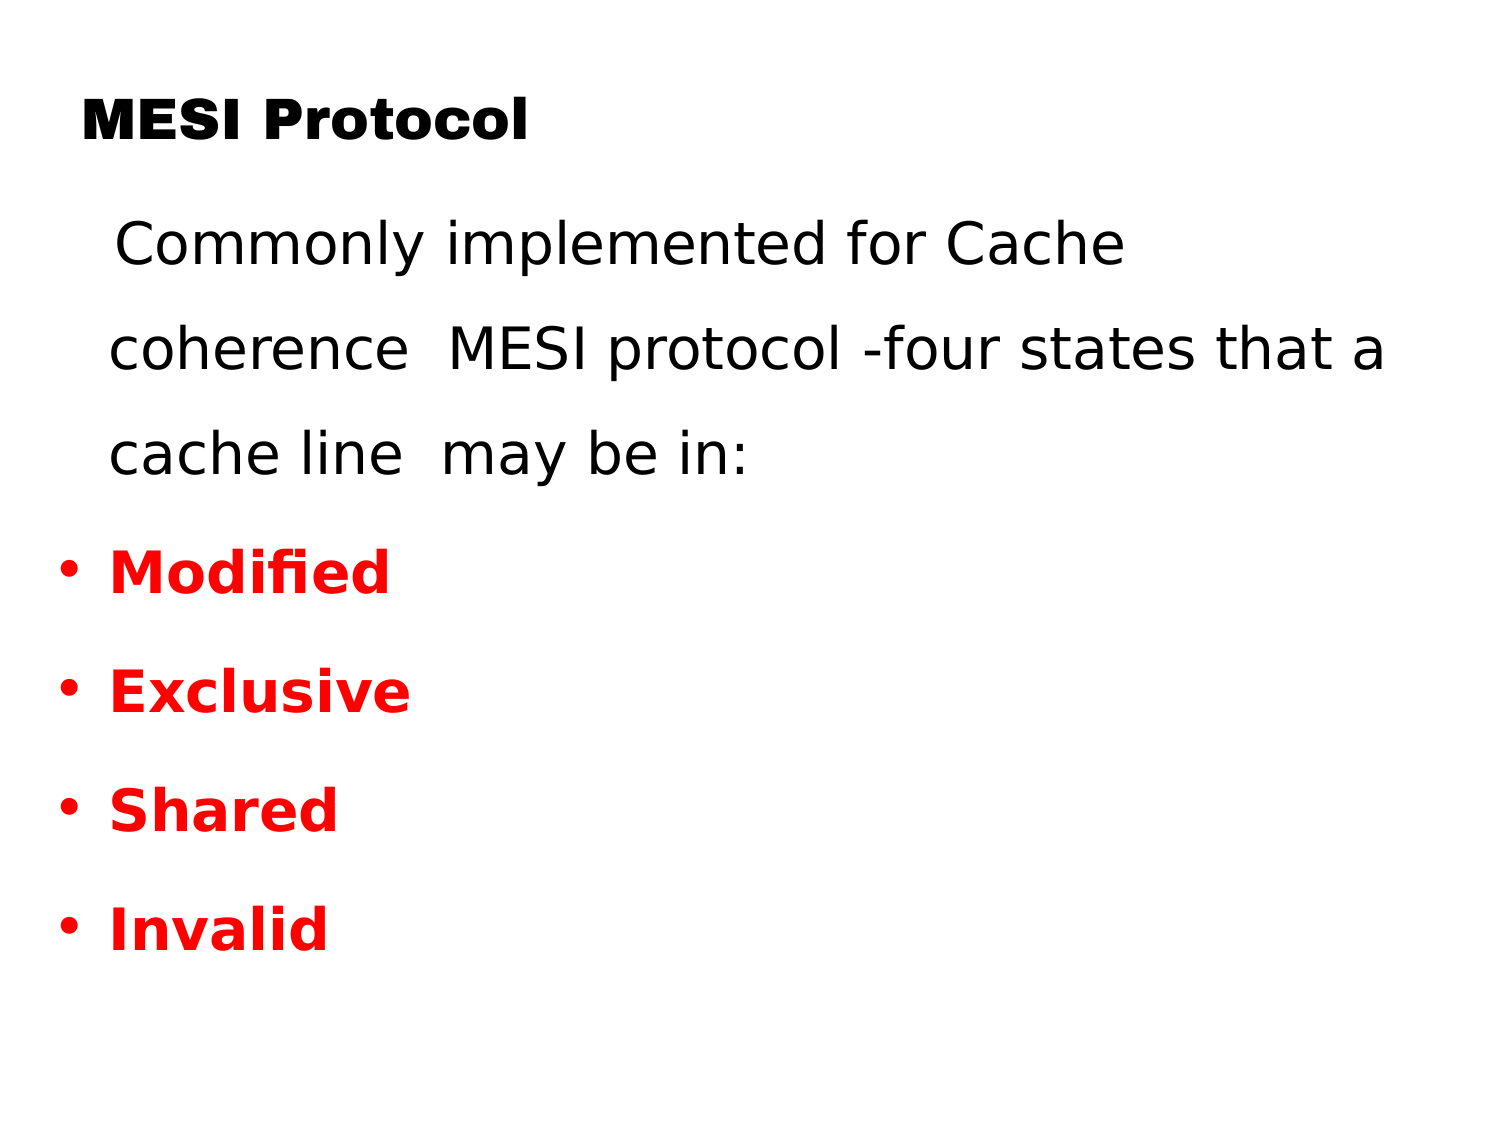

MESI Protocol
Commonly implemented for Cache coherence  MESI protocol -four states that a cache line  may be in:
Modified
Exclusive
Shared
Invalid